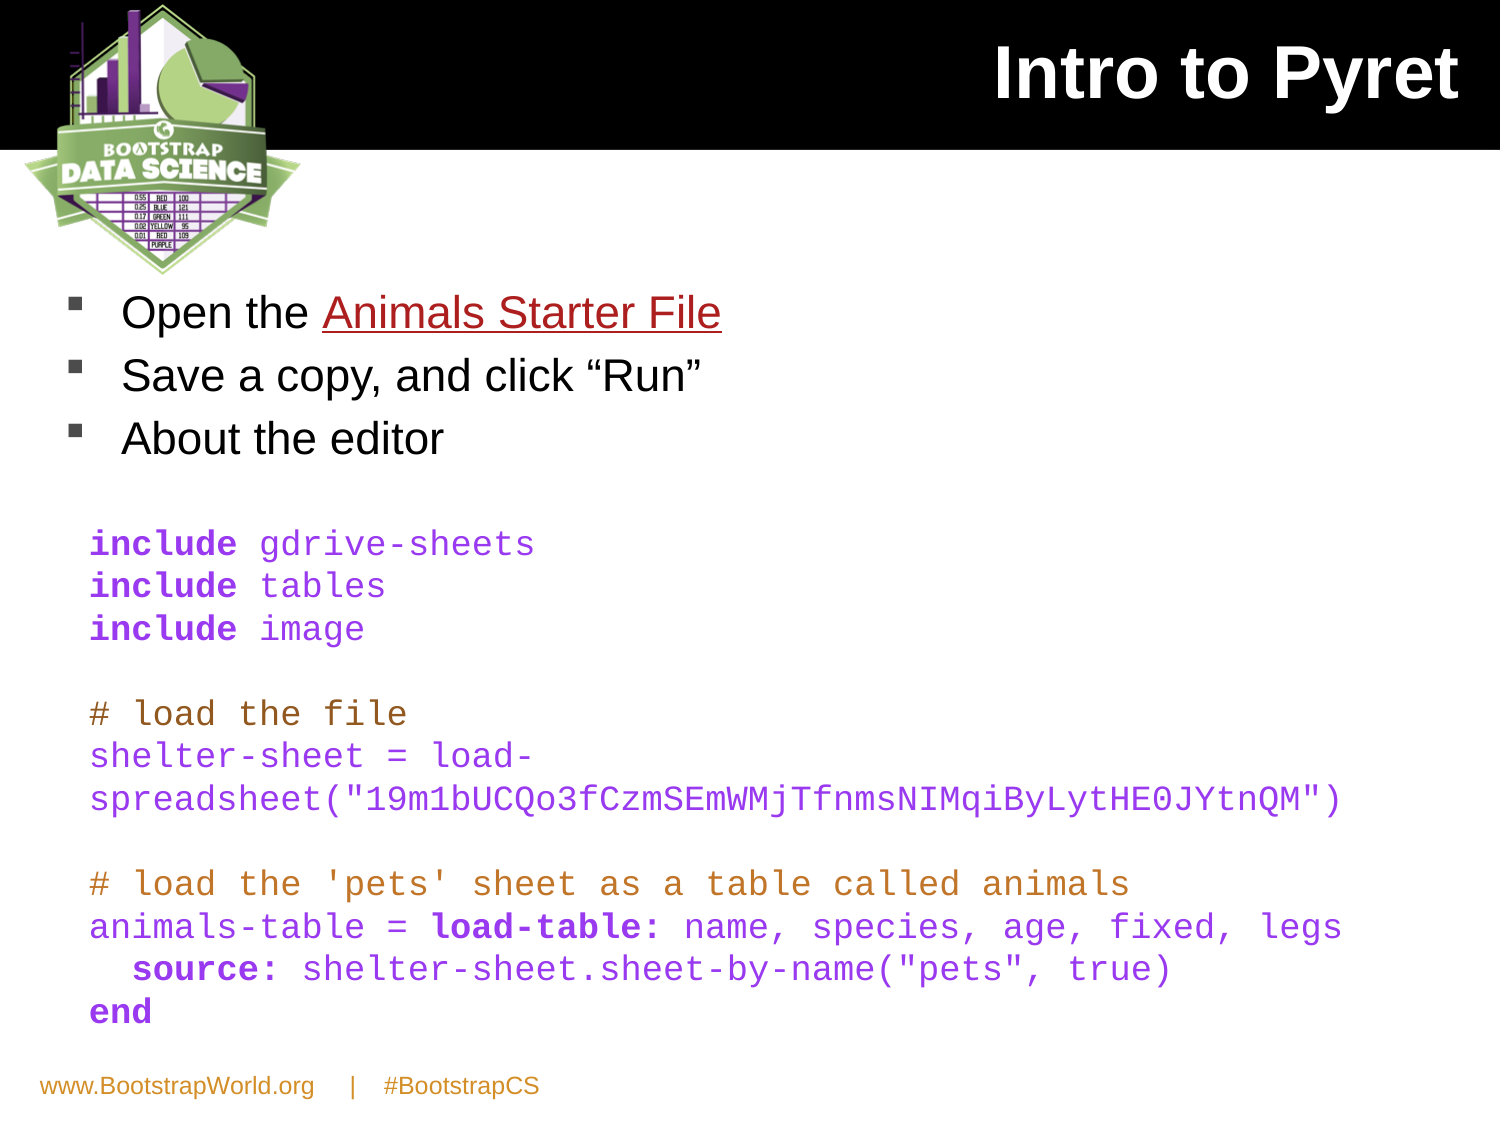

# Intro to Pyret
Open the Animals Starter File
Save a copy, and click “Run”
About the editor
include gdrive-sheets
include tables
include image

# load the file
shelter-sheet = load-spreadsheet("19m1bUCQo3fCzmSEmWMjTfnmsNIMqiByLytHE0JYtnQM")

# load the 'pets' sheet as a table called animals
animals-table = load-table: name, species, age, fixed, legs
  source: shelter-sheet.sheet-by-name("pets", true)
end
www.BootstrapWorld.org     |    #BootstrapCS